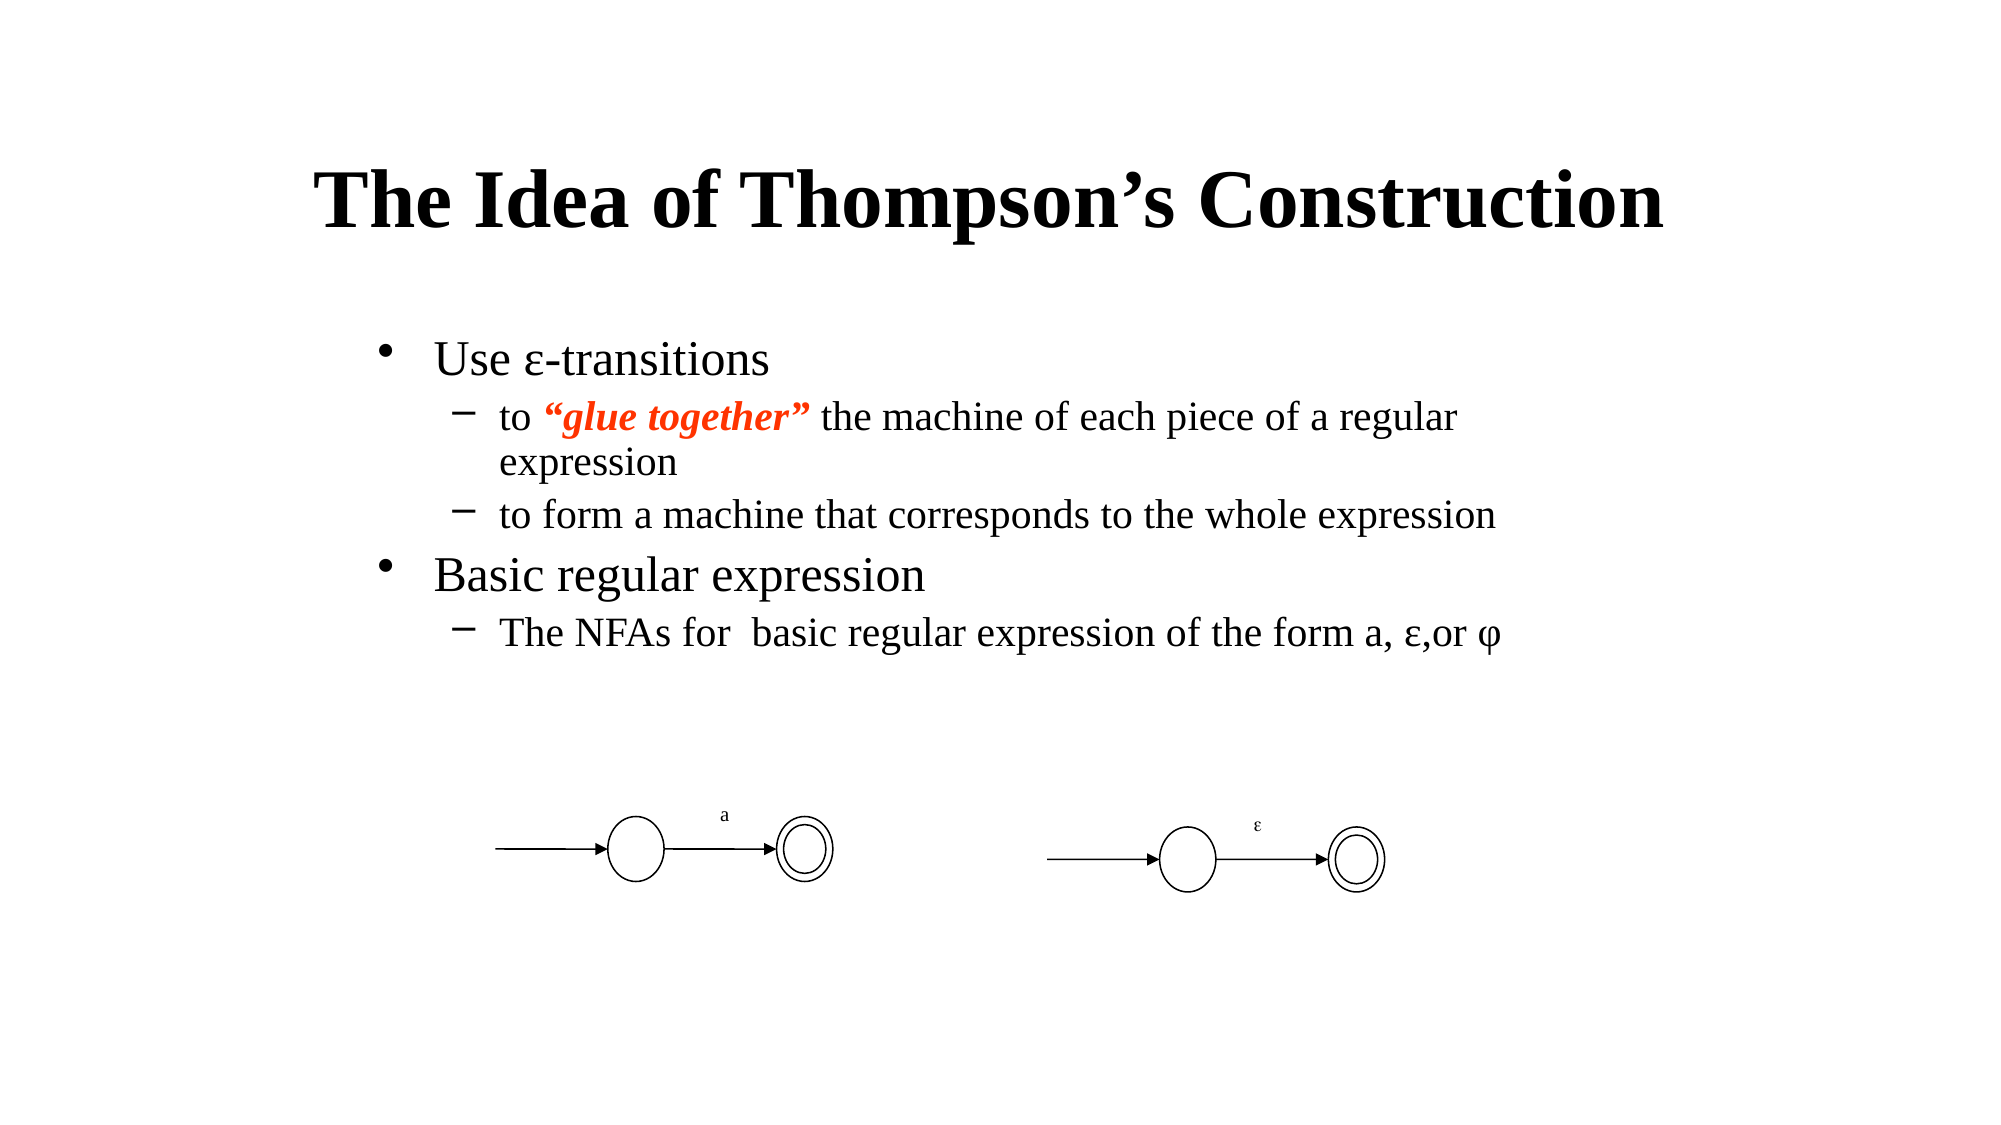

# The Idea of Thompson’s Construction
Use ε-transitions
to “glue together” the machine of each piece of a regular expression
to form a machine that corresponds to the whole expression
Basic regular expression
The NFAs for  basic regular expression of the form a, ε,or φ
a

ε